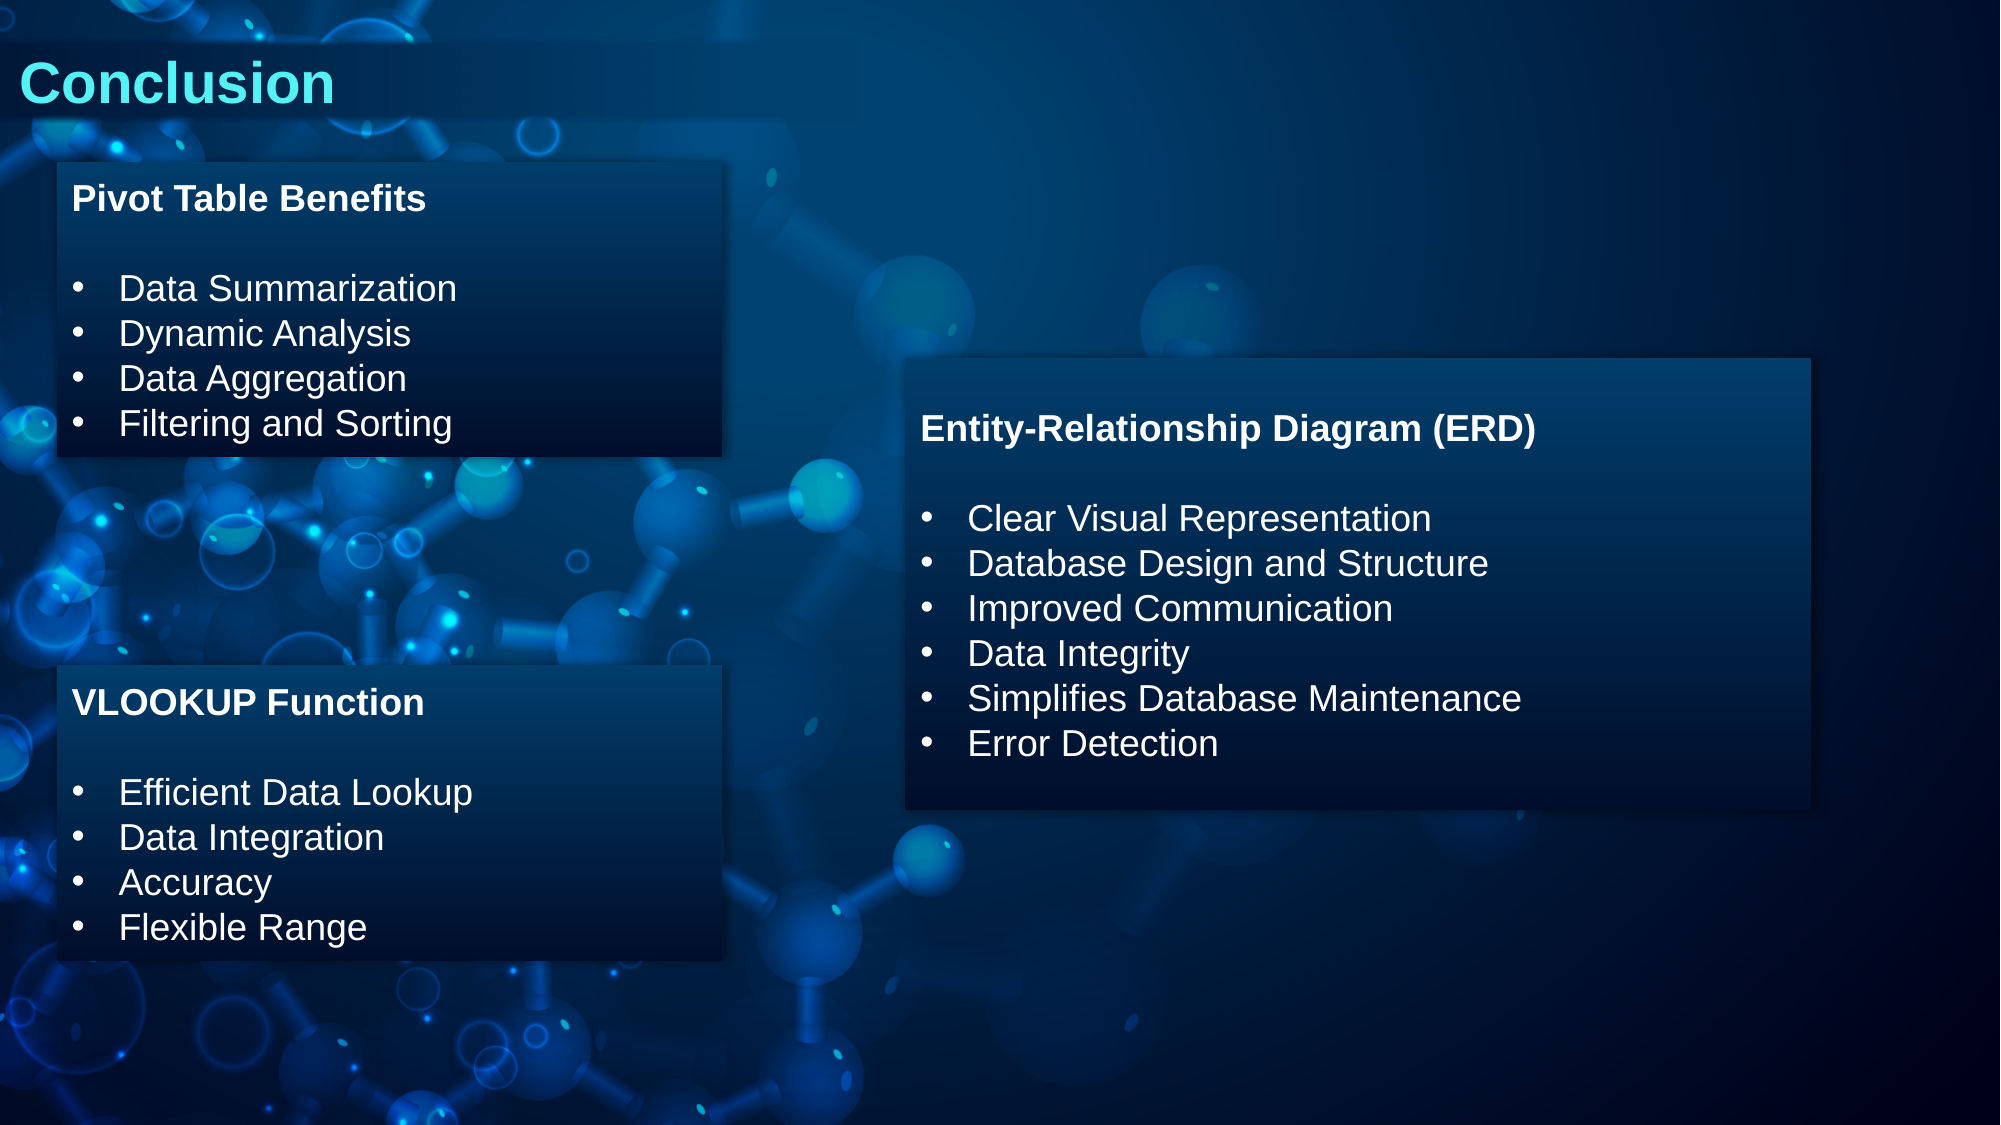

Conclusion
Pivot Table Benefits

Data Summarization
Dynamic Analysis
Data Aggregation
Filtering and Sorting
Entity-Relationship Diagram (ERD)
Clear Visual Representation
Database Design and Structure
Improved Communication
Data Integrity
Simplifies Database Maintenance
Error Detection
VLOOKUP Function
Efficient Data Lookup
Data Integration
Accuracy
Flexible Range